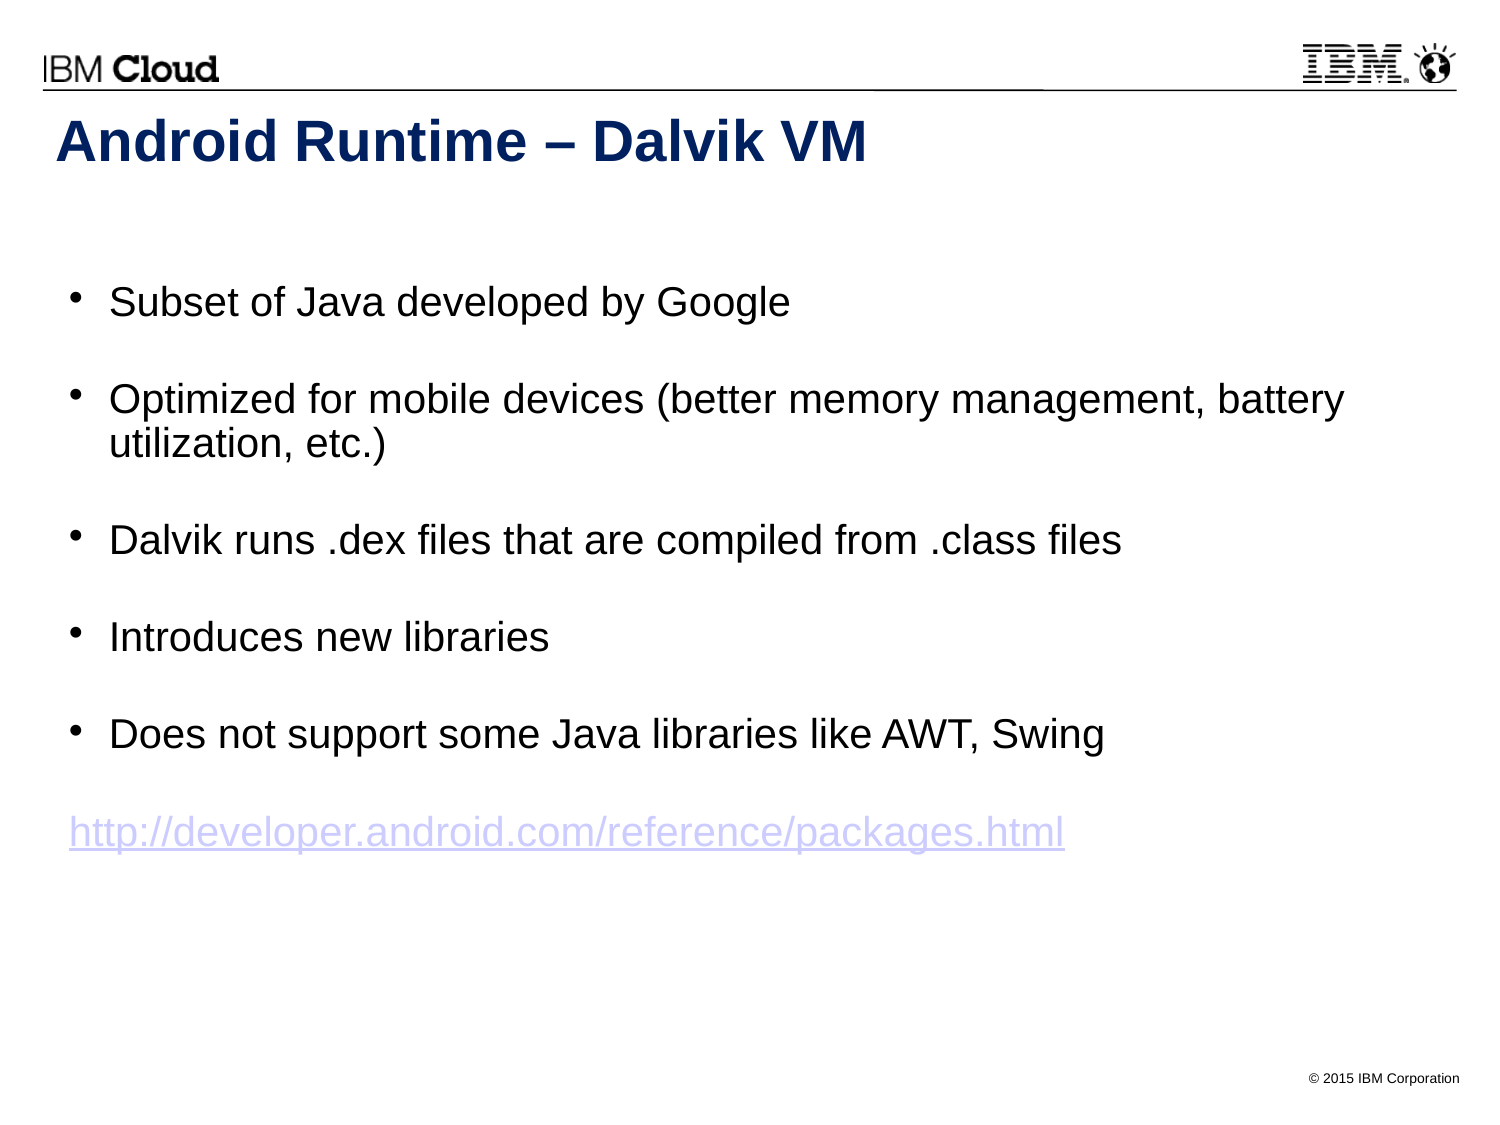

# Android Runtime – Dalvik VM
Subset of Java developed by Google

Optimized for mobile devices (better memory management, battery utilization, etc.)

Dalvik runs .dex files that are compiled from .class files

Introduces new libraries

Does not support some Java libraries like AWT, Swing

http://developer.android.com/reference/packages.html